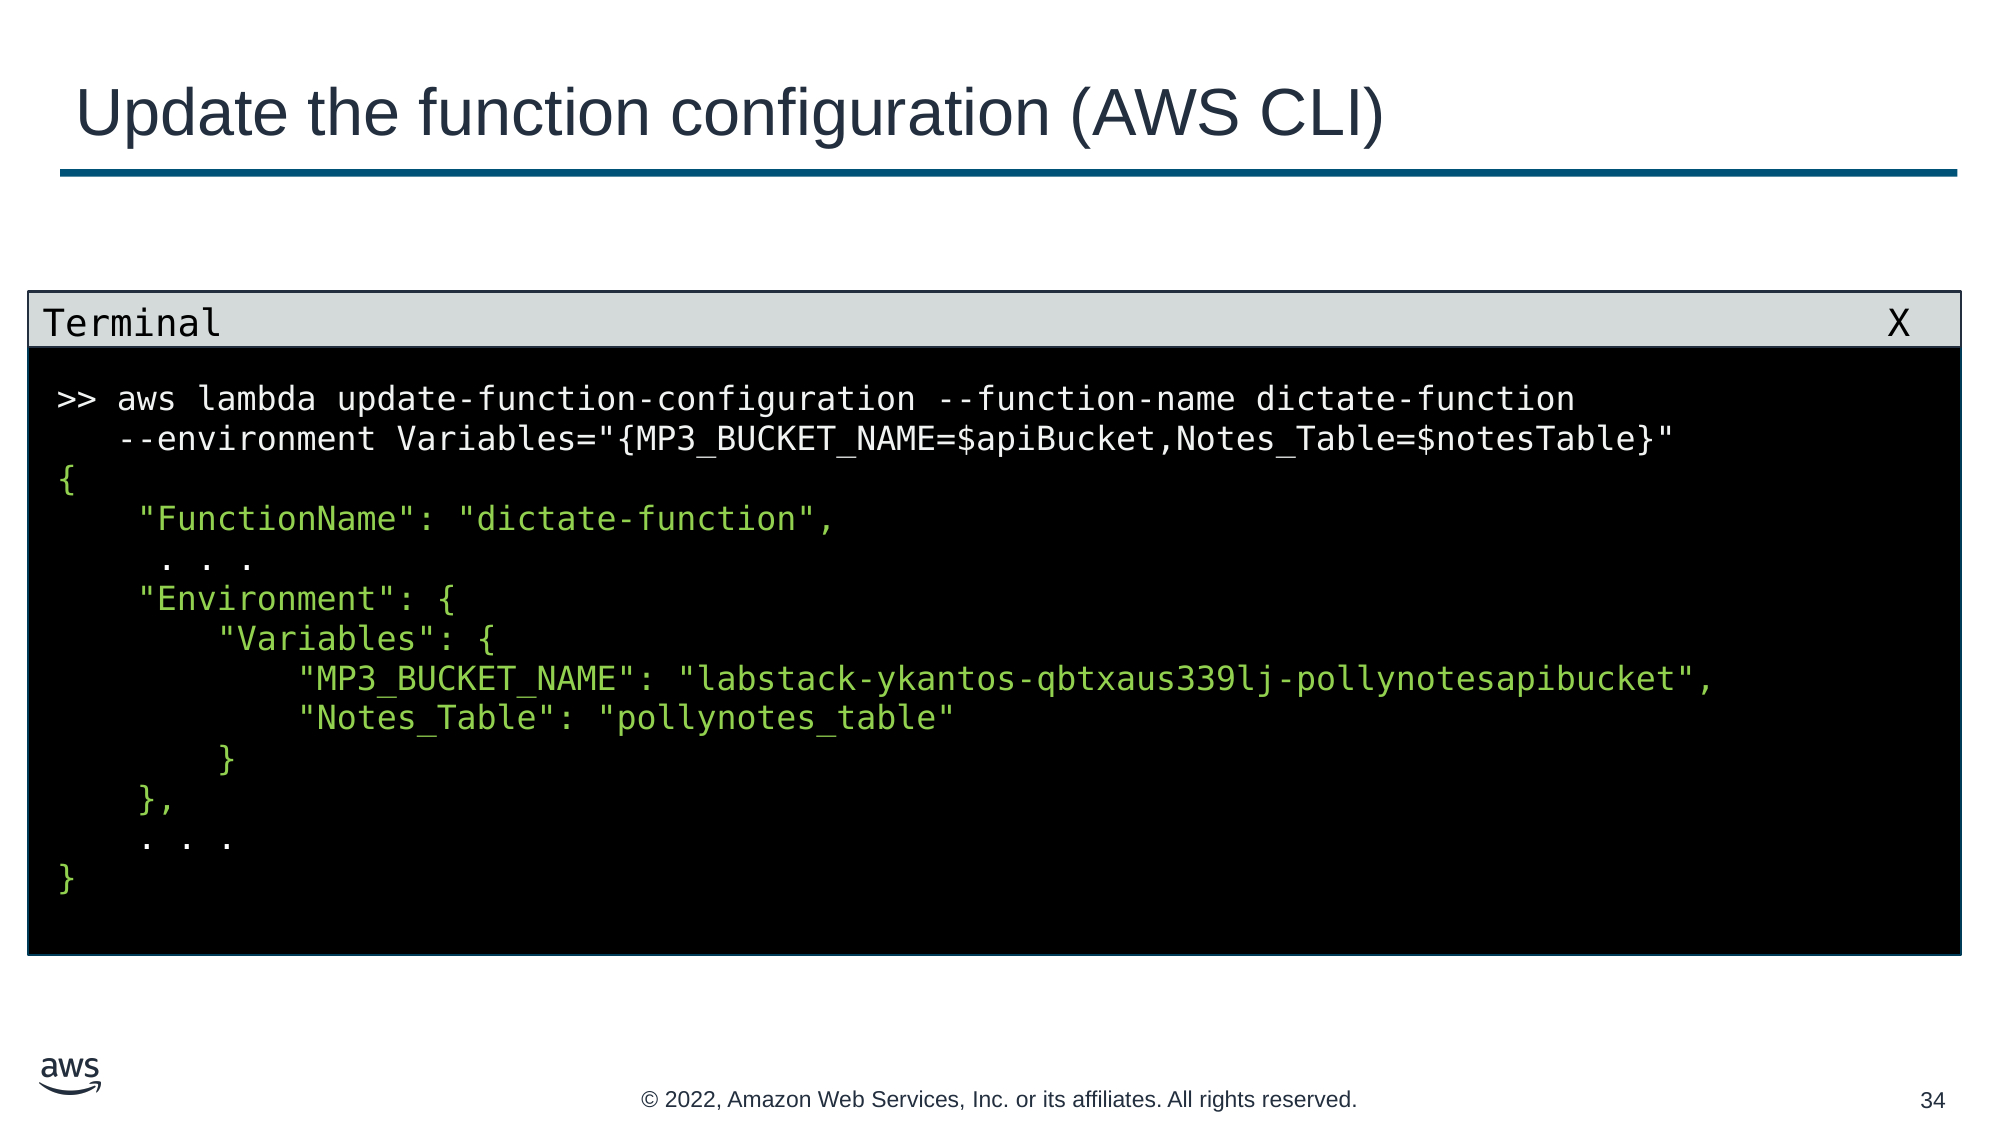

# Update the function configuration (AWS CLI)
Terminal                                                                          X

>> aws lambda update-function-configuration --function-name dictate-function
   --environment Variables="{MP3_BUCKET_NAME=$apiBucket,Notes_Table=$notesTable}"
{
    "FunctionName": "dictate-function",
     . . .
    "Environment": {
        "Variables": {
            "MP3_BUCKET_NAME": "labstack-ykantos-qbtxaus339lj-pollynotesapibucket",
            "Notes_Table": "pollynotes_table"
        }
    },
    . . .
}
34